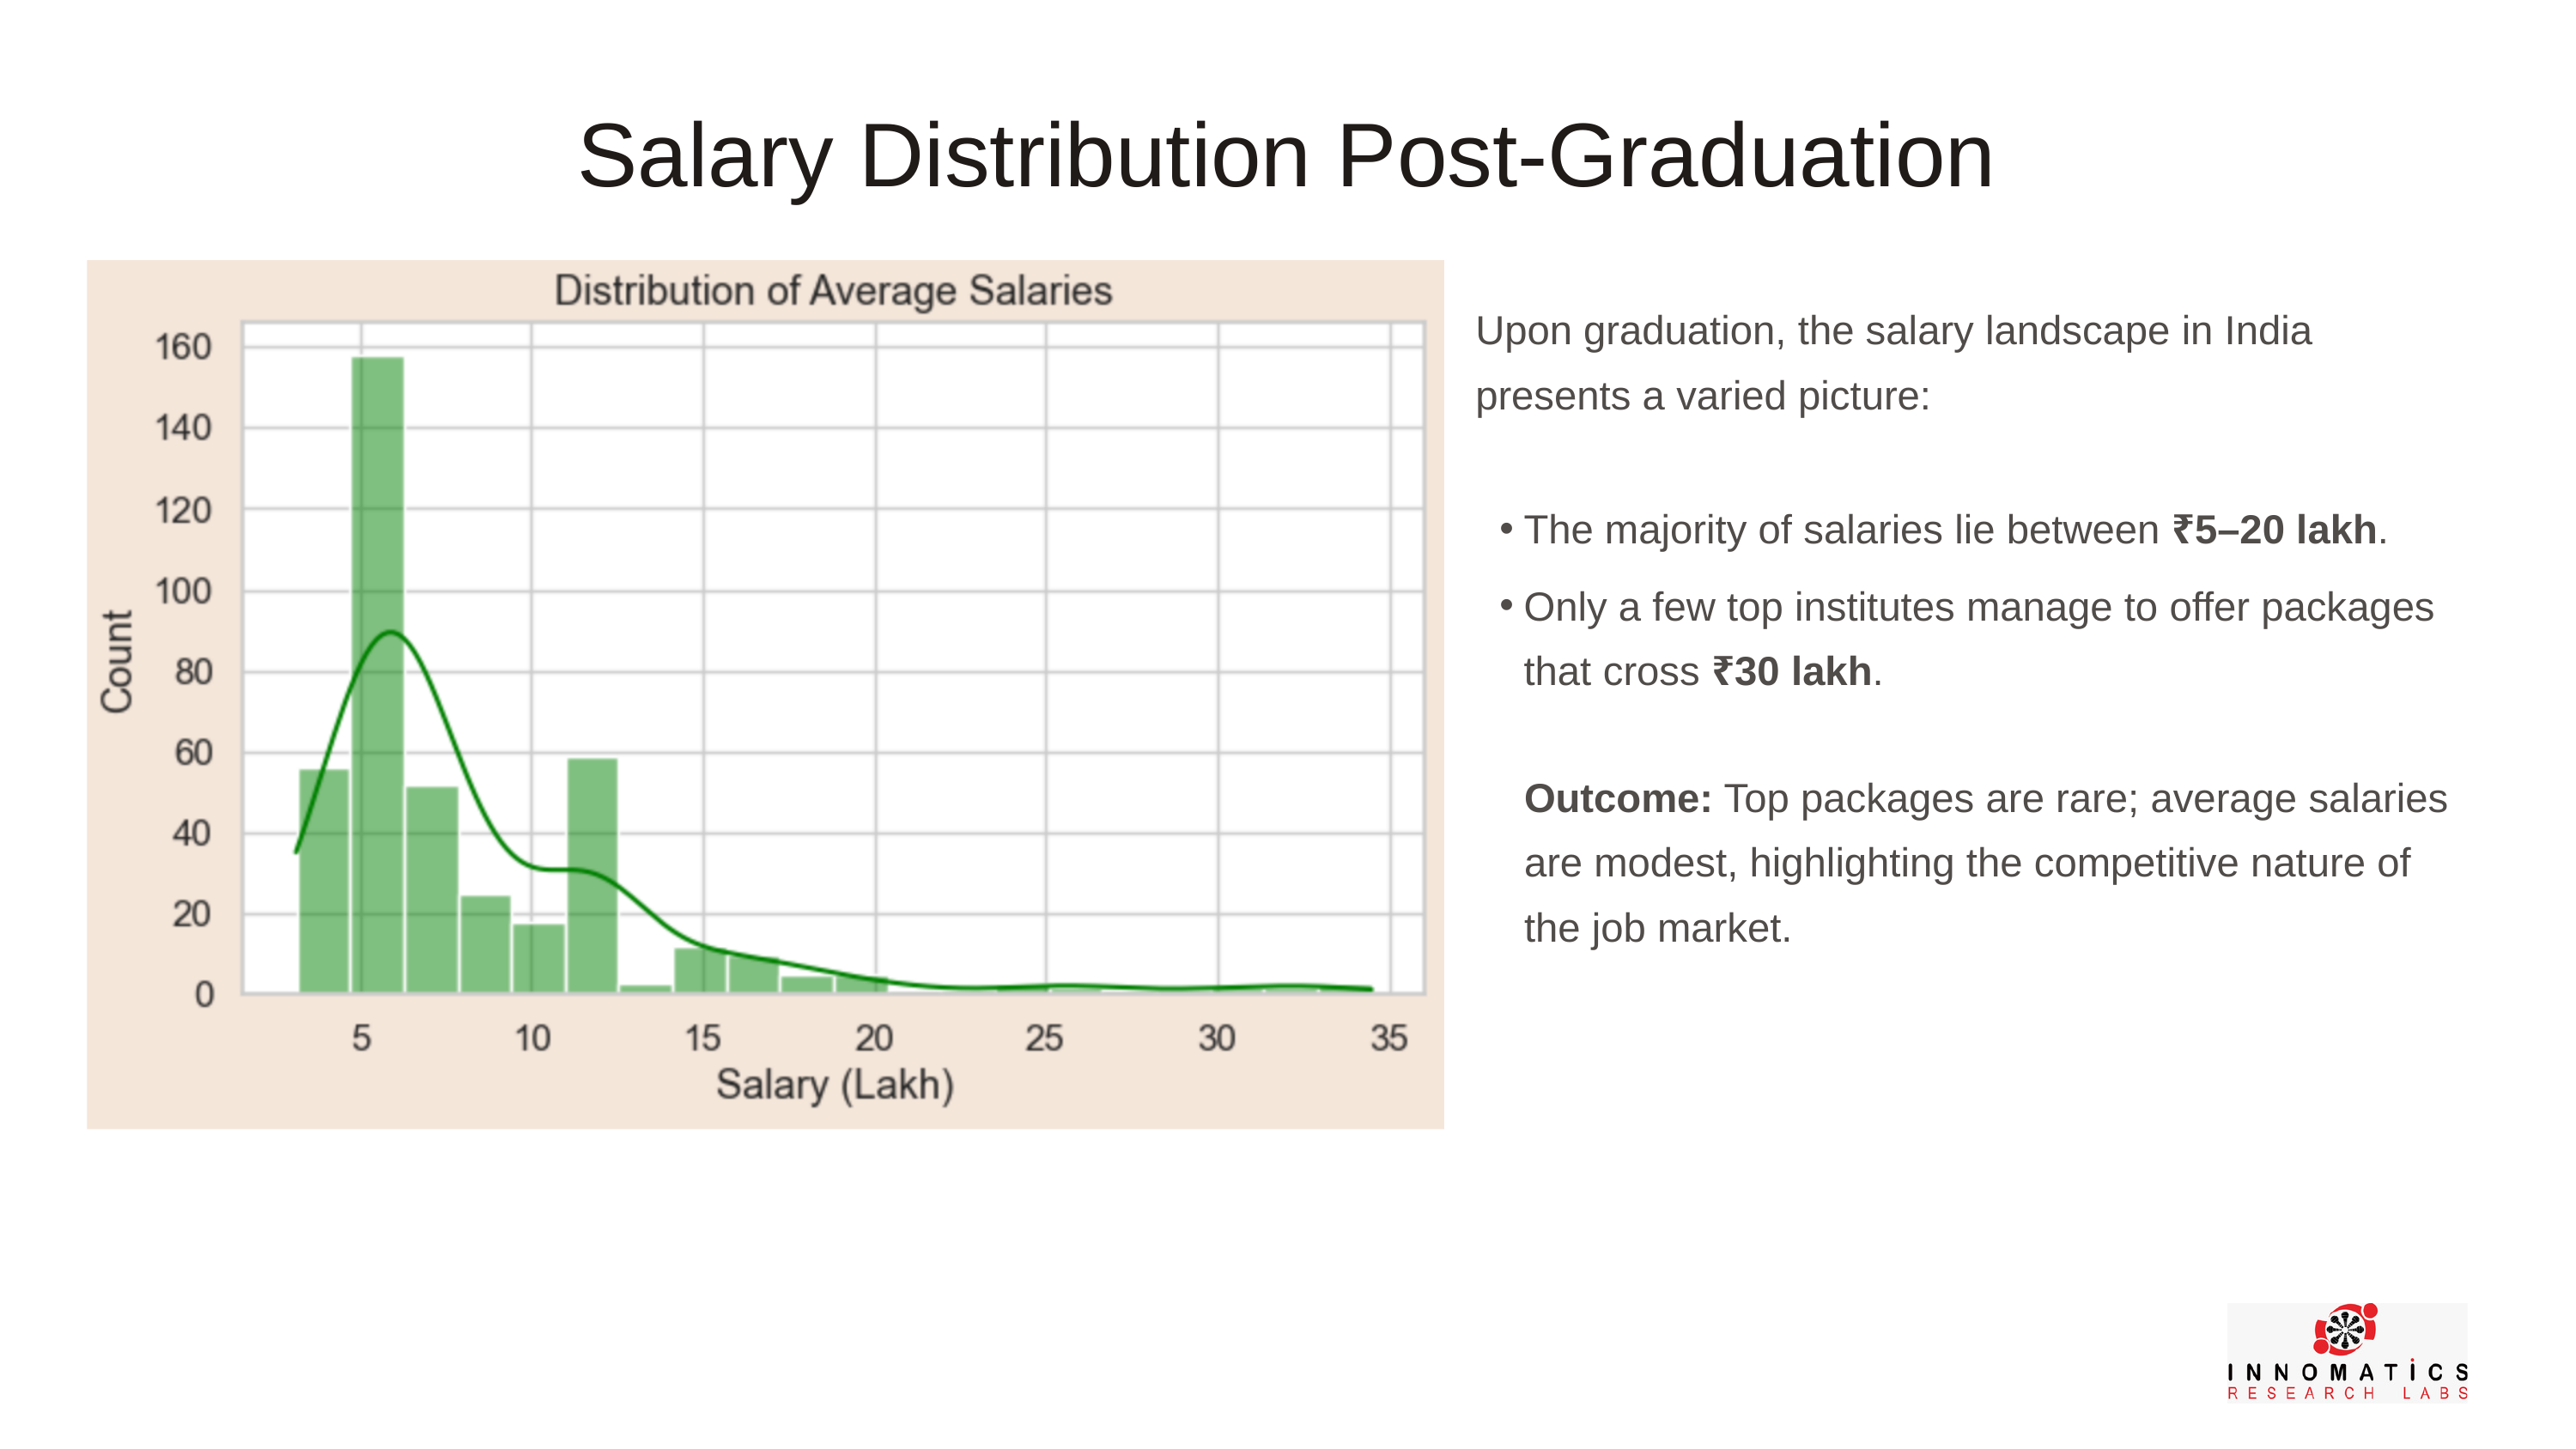

Salary Distribution Post-Graduation

Upon graduation, the salary landscape in India presents a varied picture:
The majority of salaries lie between ₹5–20 lakh.
Only a few top institutes manage to offer packages that cross ₹30 lakh.

Outcome: Top packages are rare; average salaries are modest, highlighting the competitive nature of the job market.